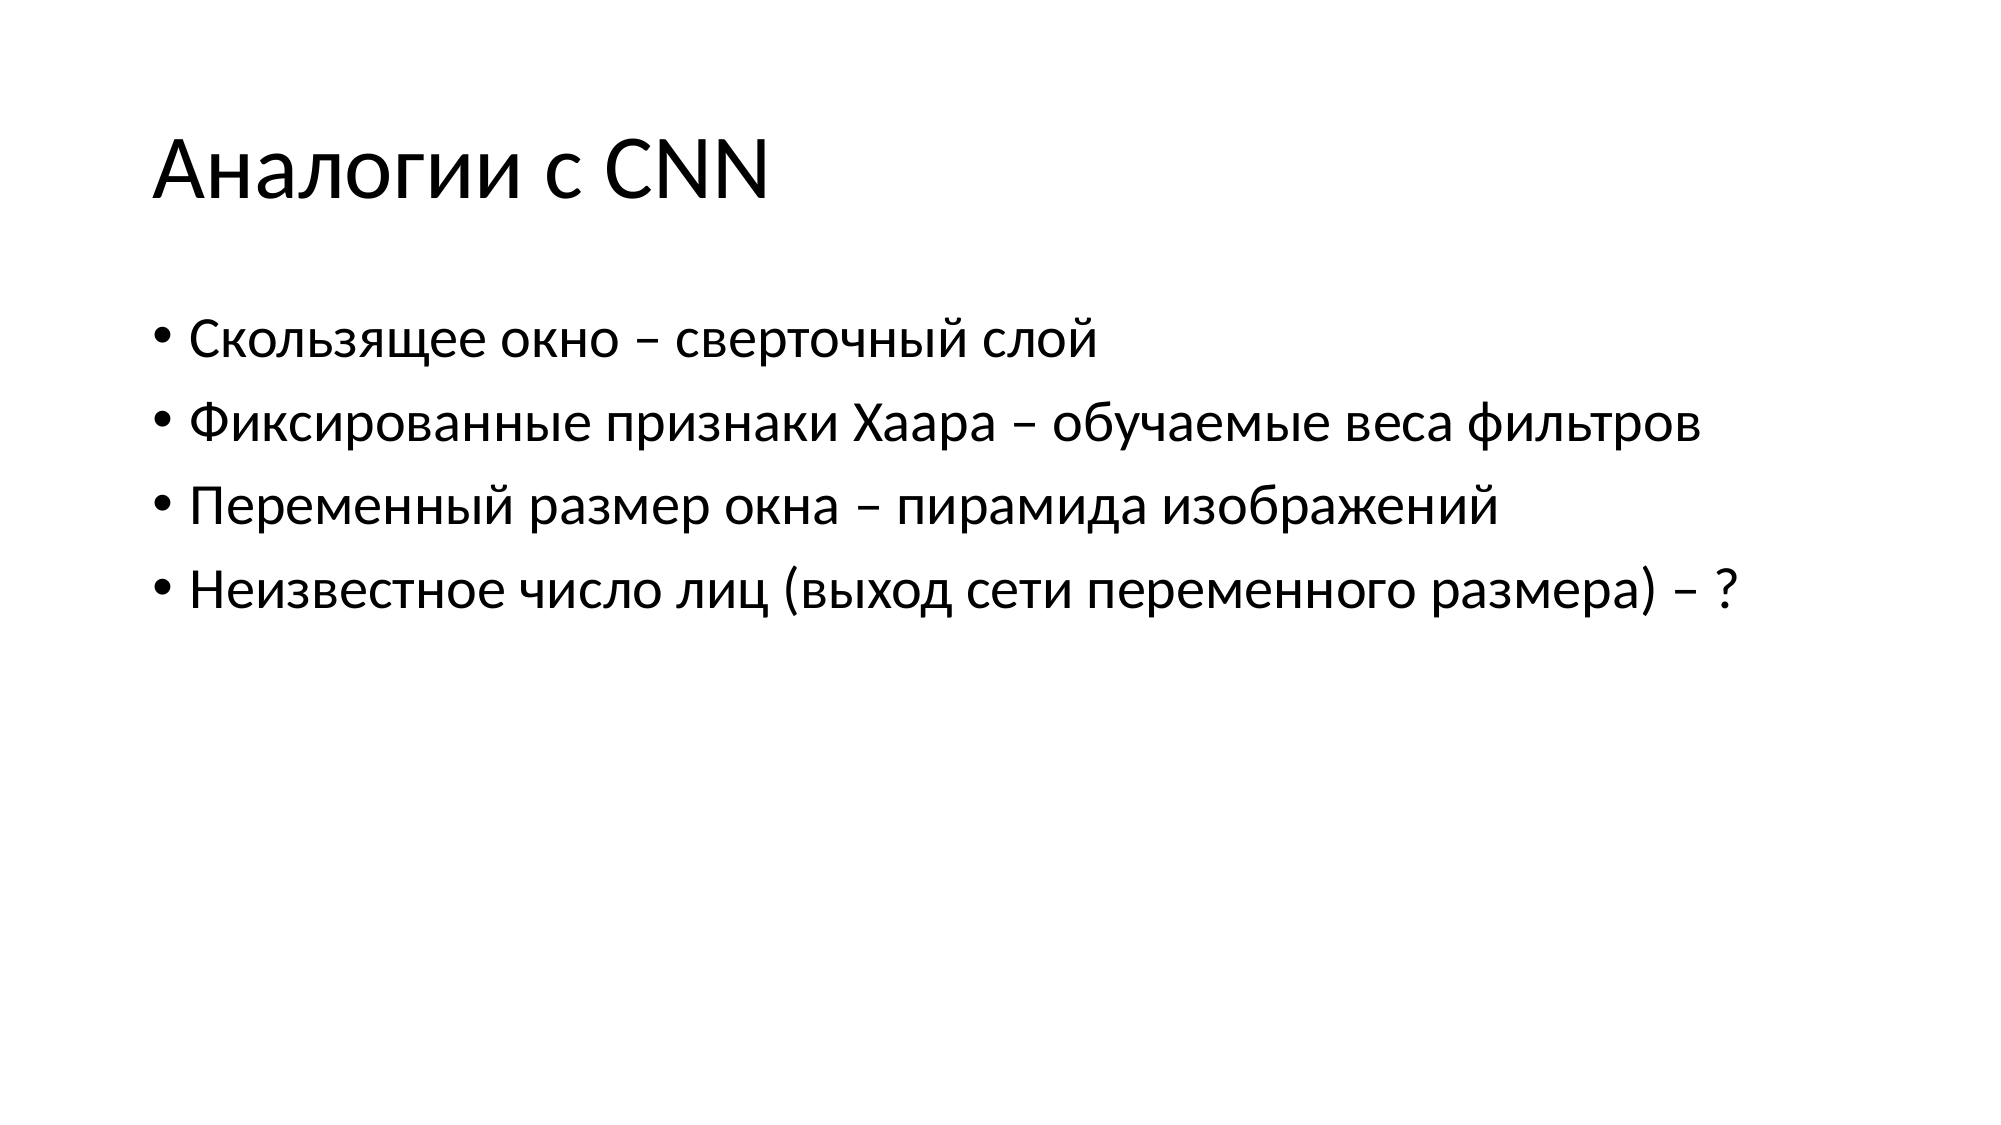

# Аналогии с CNN
Скользящее окно – сверточный слой
Фиксированные признаки Хаара – обучаемые веса фильтров
Переменный размер окна – пирамида изображений
Неизвестное число лиц (выход сети переменного размера) – ?